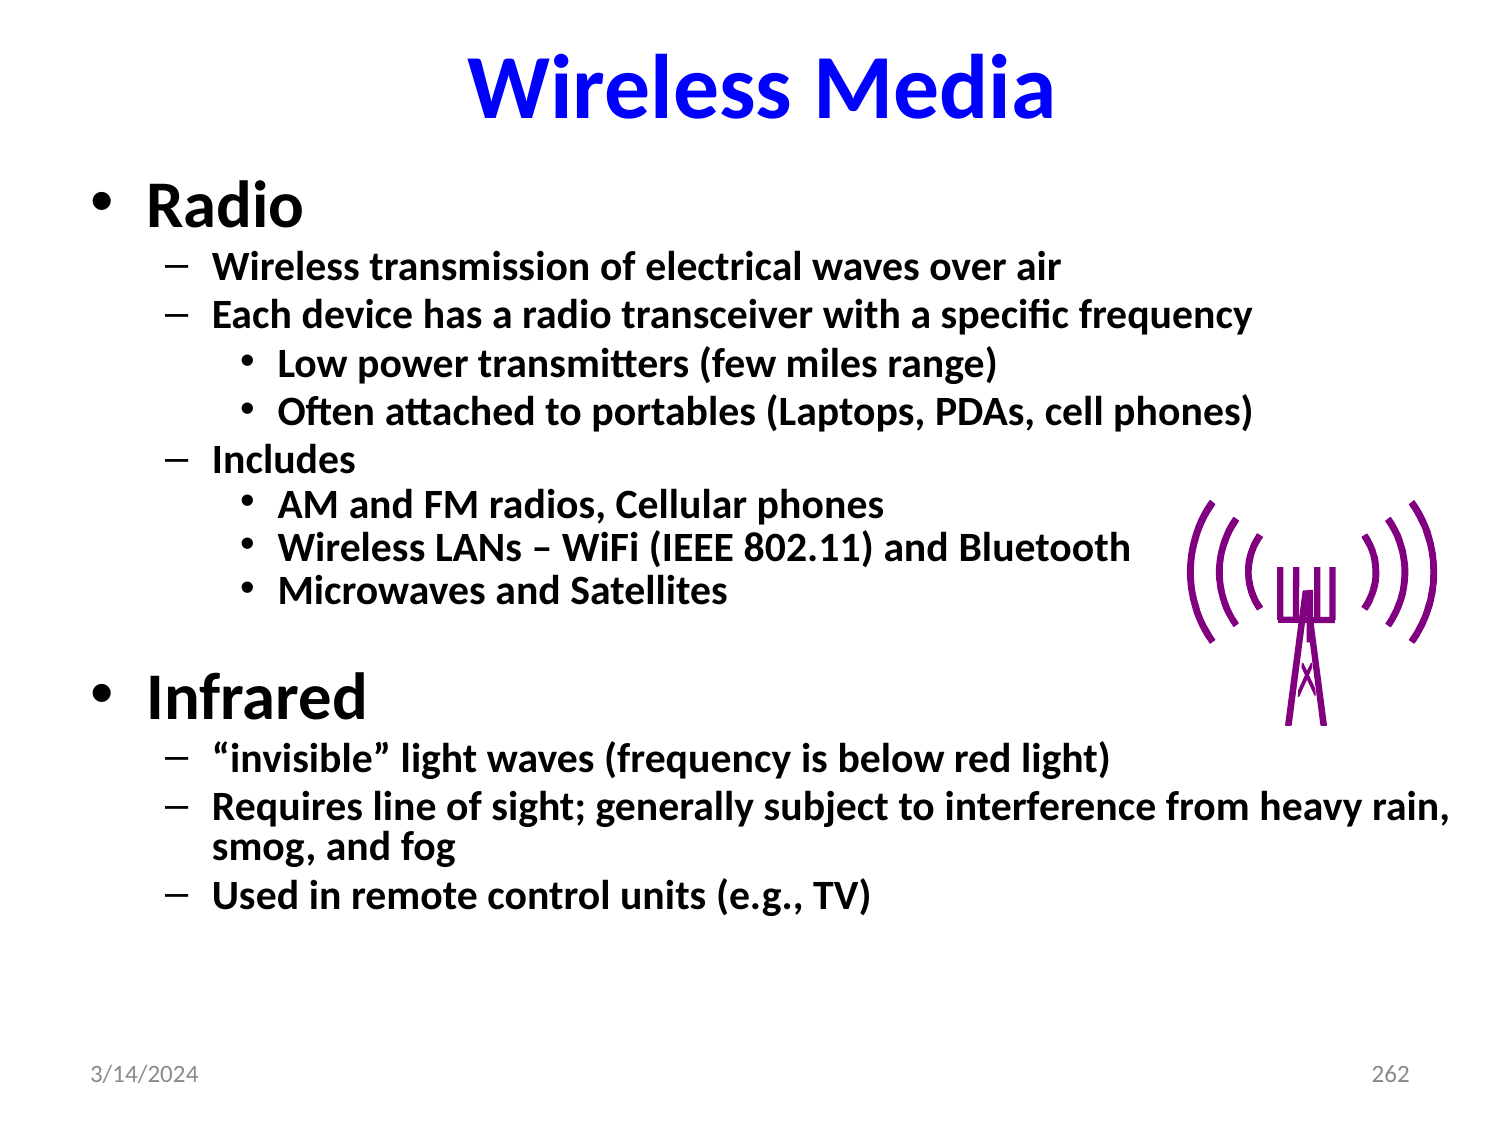

# Wireless Media
Radio
Wireless transmission of electrical waves over air
Each device has a radio transceiver with a specific frequency
Low power transmitters (few miles range)
Often attached to portables (Laptops, PDAs, cell phones)
Includes
AM and FM radios, Cellular phones
Wireless LANs – WiFi (IEEE 802.11) and Bluetooth
Microwaves and Satellites

Infrared
“invisible” light waves (frequency is below red light)
Requires line of sight; generally subject to interference from heavy rain, smog, and fog
Used in remote control units (e.g., TV)

3/14/2024
262